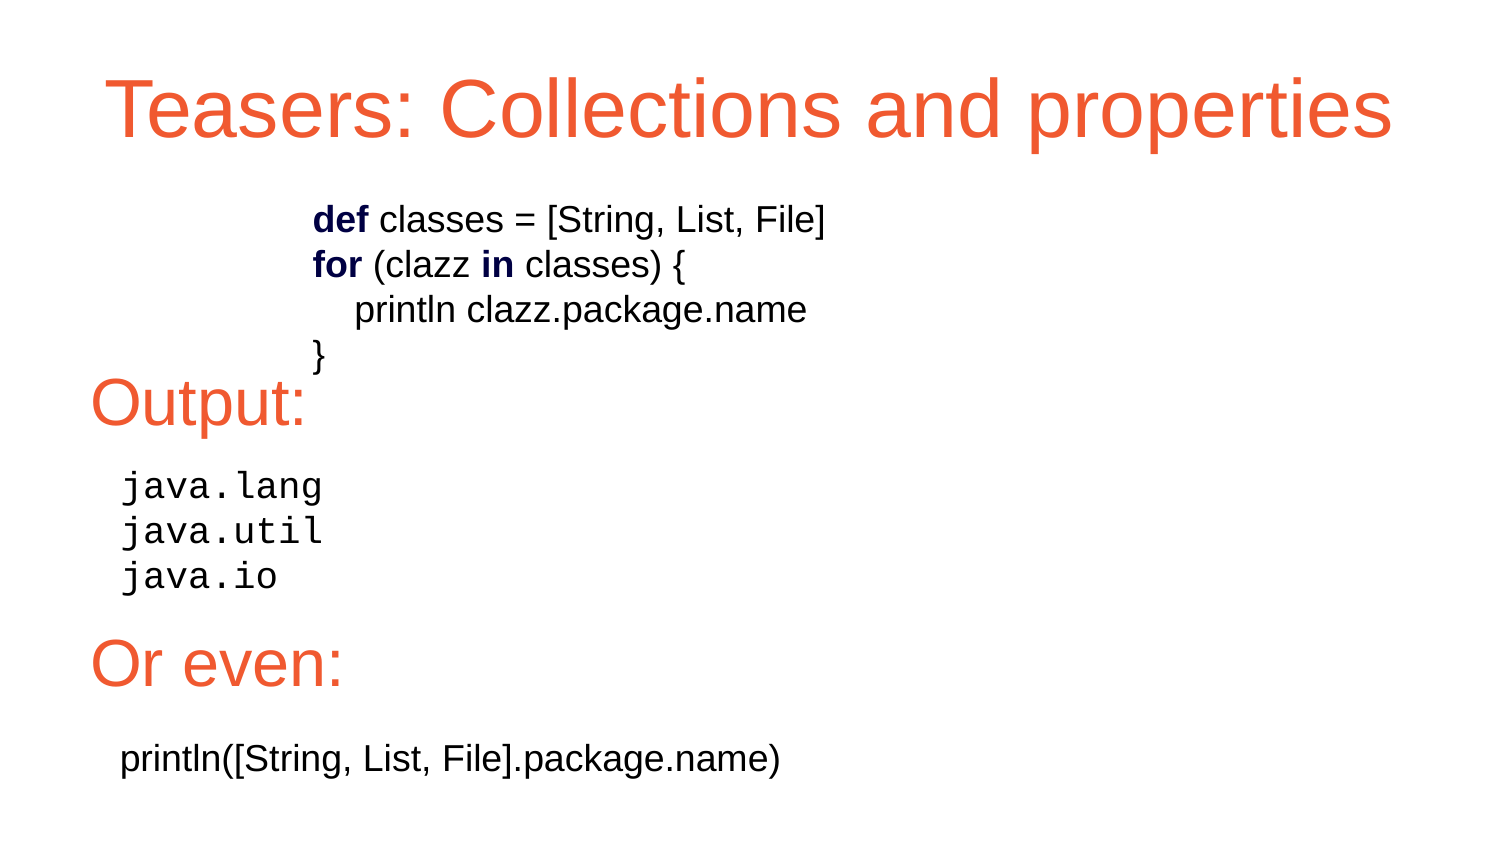

# Teasers: Collections and properties
def classes = [String, List, File]
for (clazz in classes) {
    println clazz.package.name
}
Output:
java.lang
java.util
java.io
Or even:
println([String, List, File].package.name)